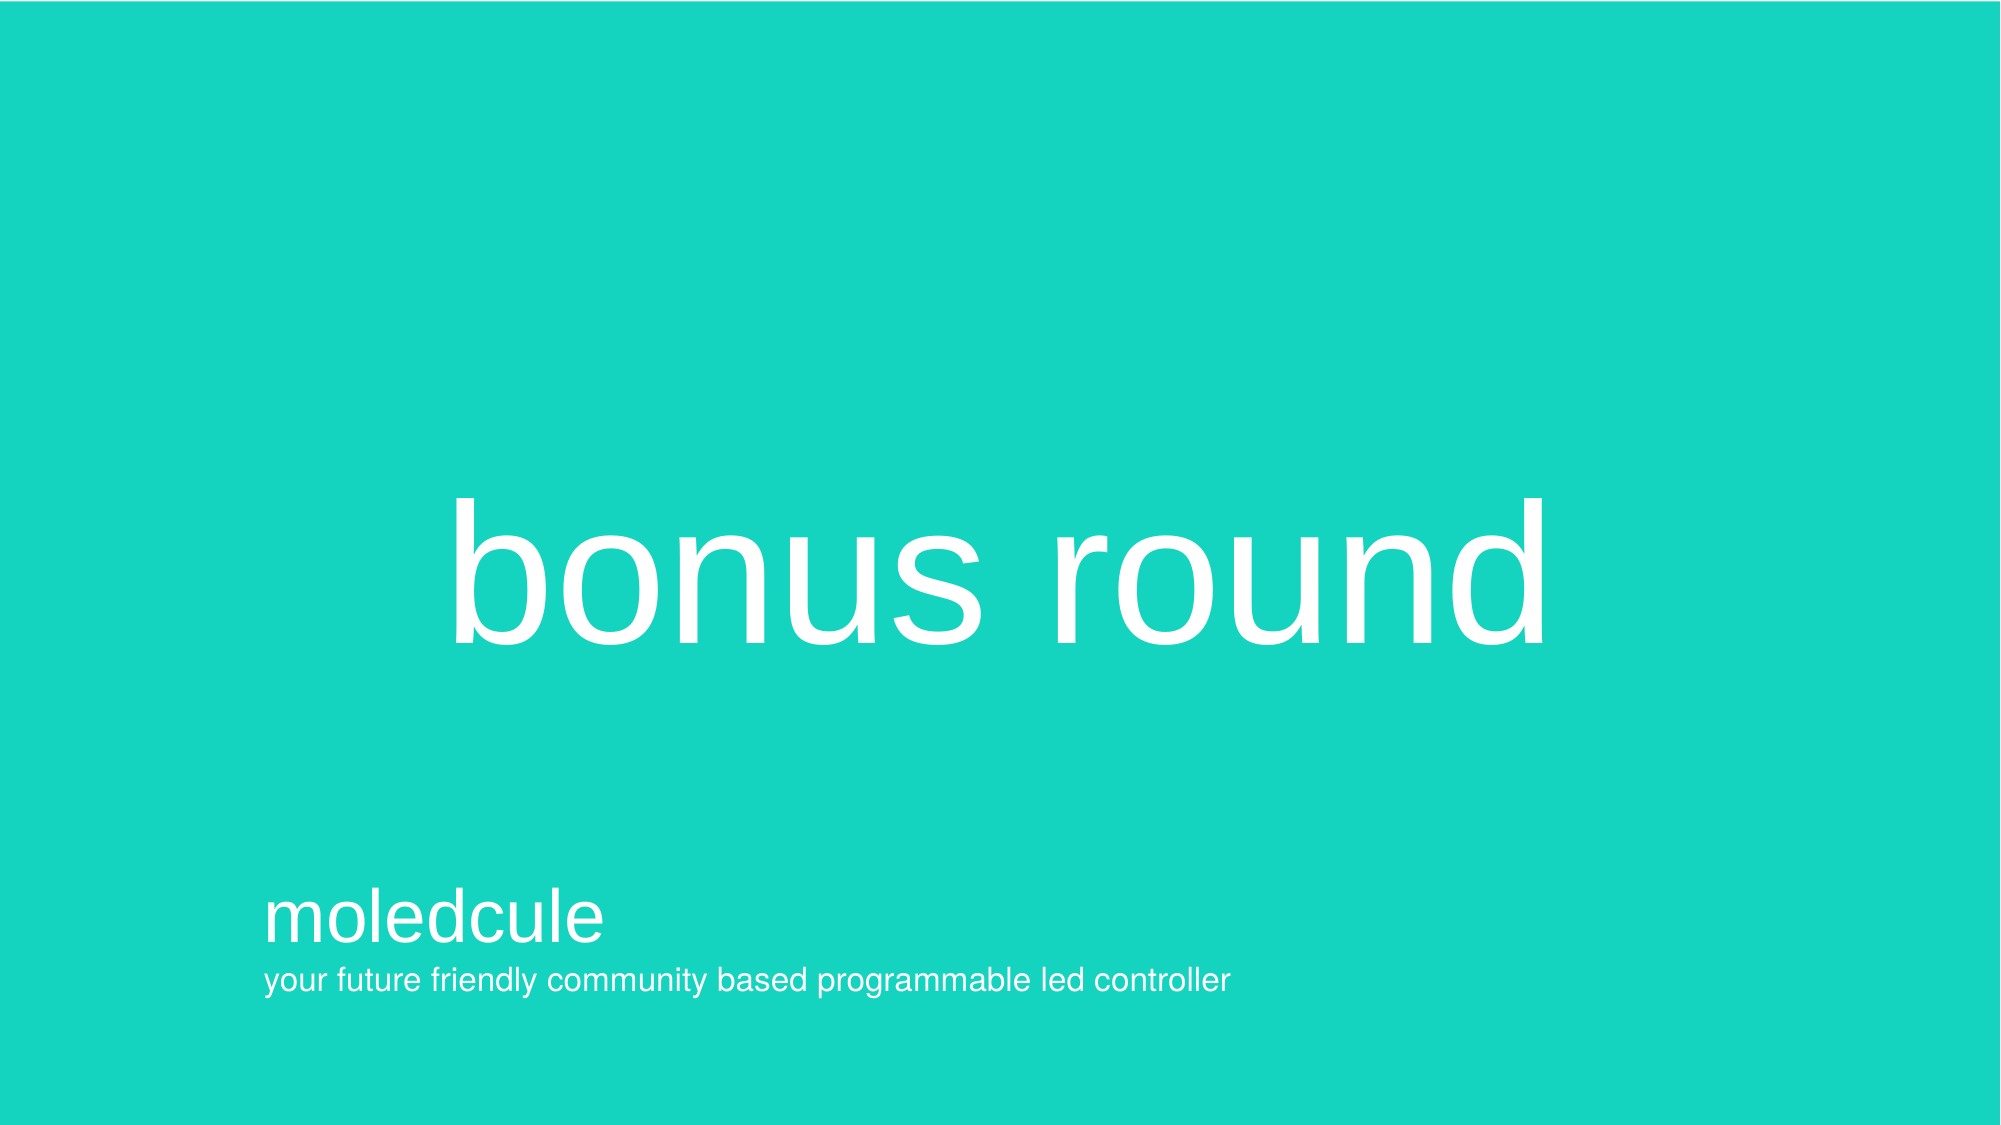

bonus round
moledcule
your future friendly community based programmable led controller